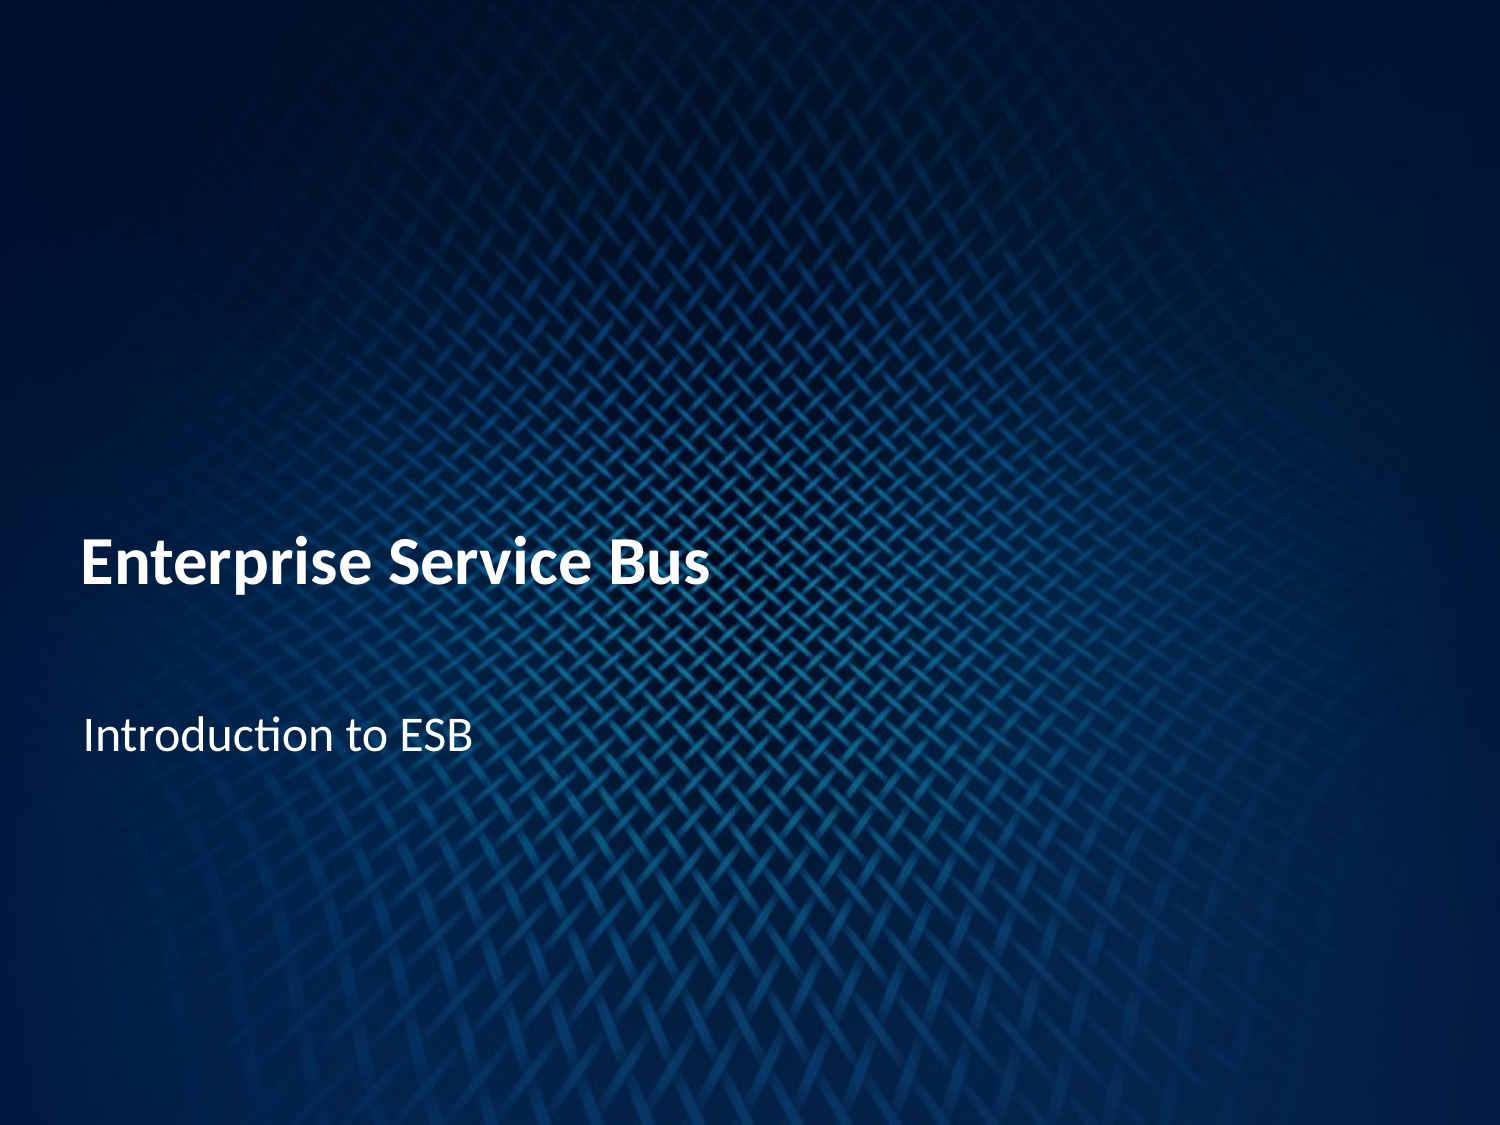

Enterprise Service Bus
Introduction to ESB
5